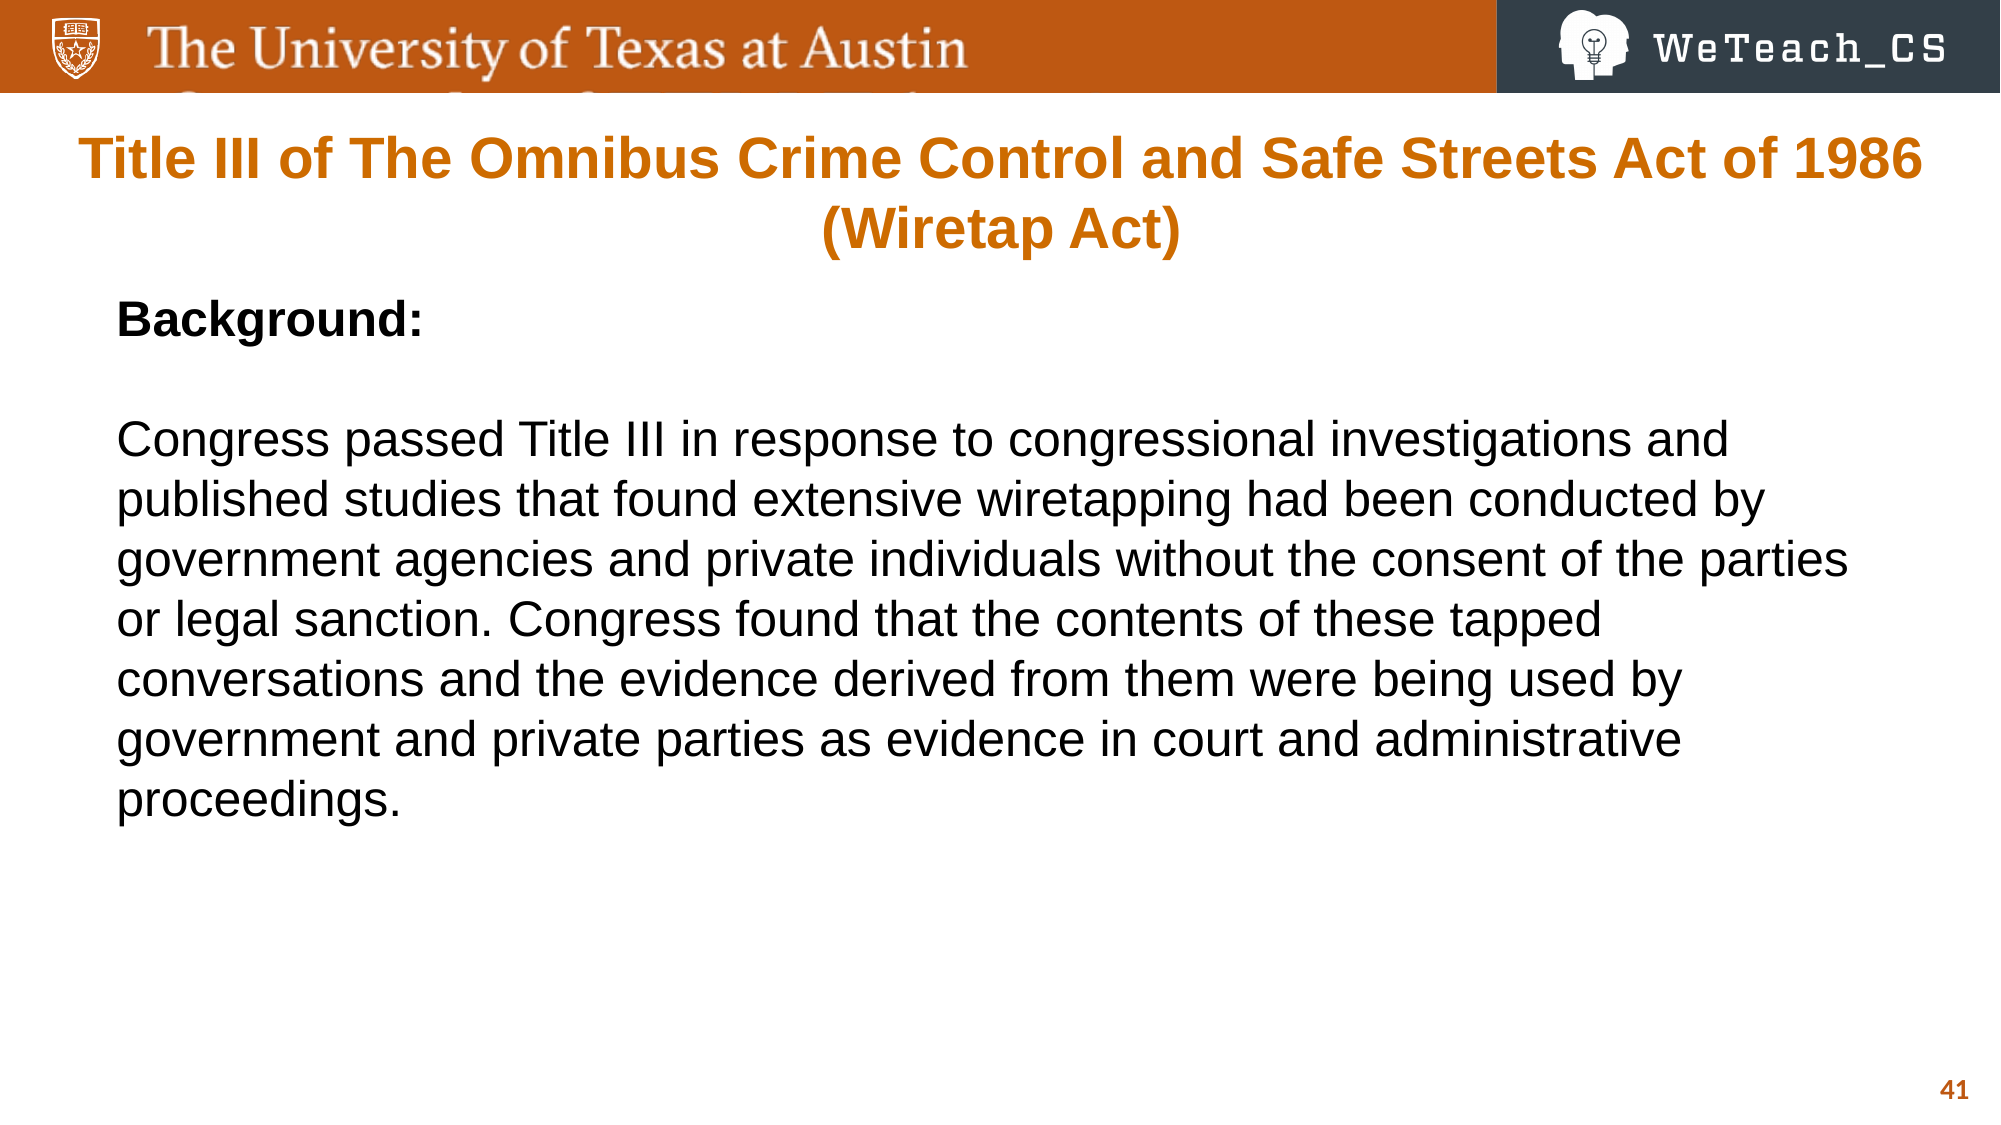

Title III of The Omnibus Crime Control and Safe Streets Act of 1986 (Wiretap Act)
Background:

Congress passed Title III in response to congressional investigations and published studies that found extensive wiretapping had been conducted by government agencies and private individuals without the consent of the parties or legal sanction. Congress found that the contents of these tapped conversations and the evidence derived from them were being used by government and private parties as evidence in court and administrative proceedings.